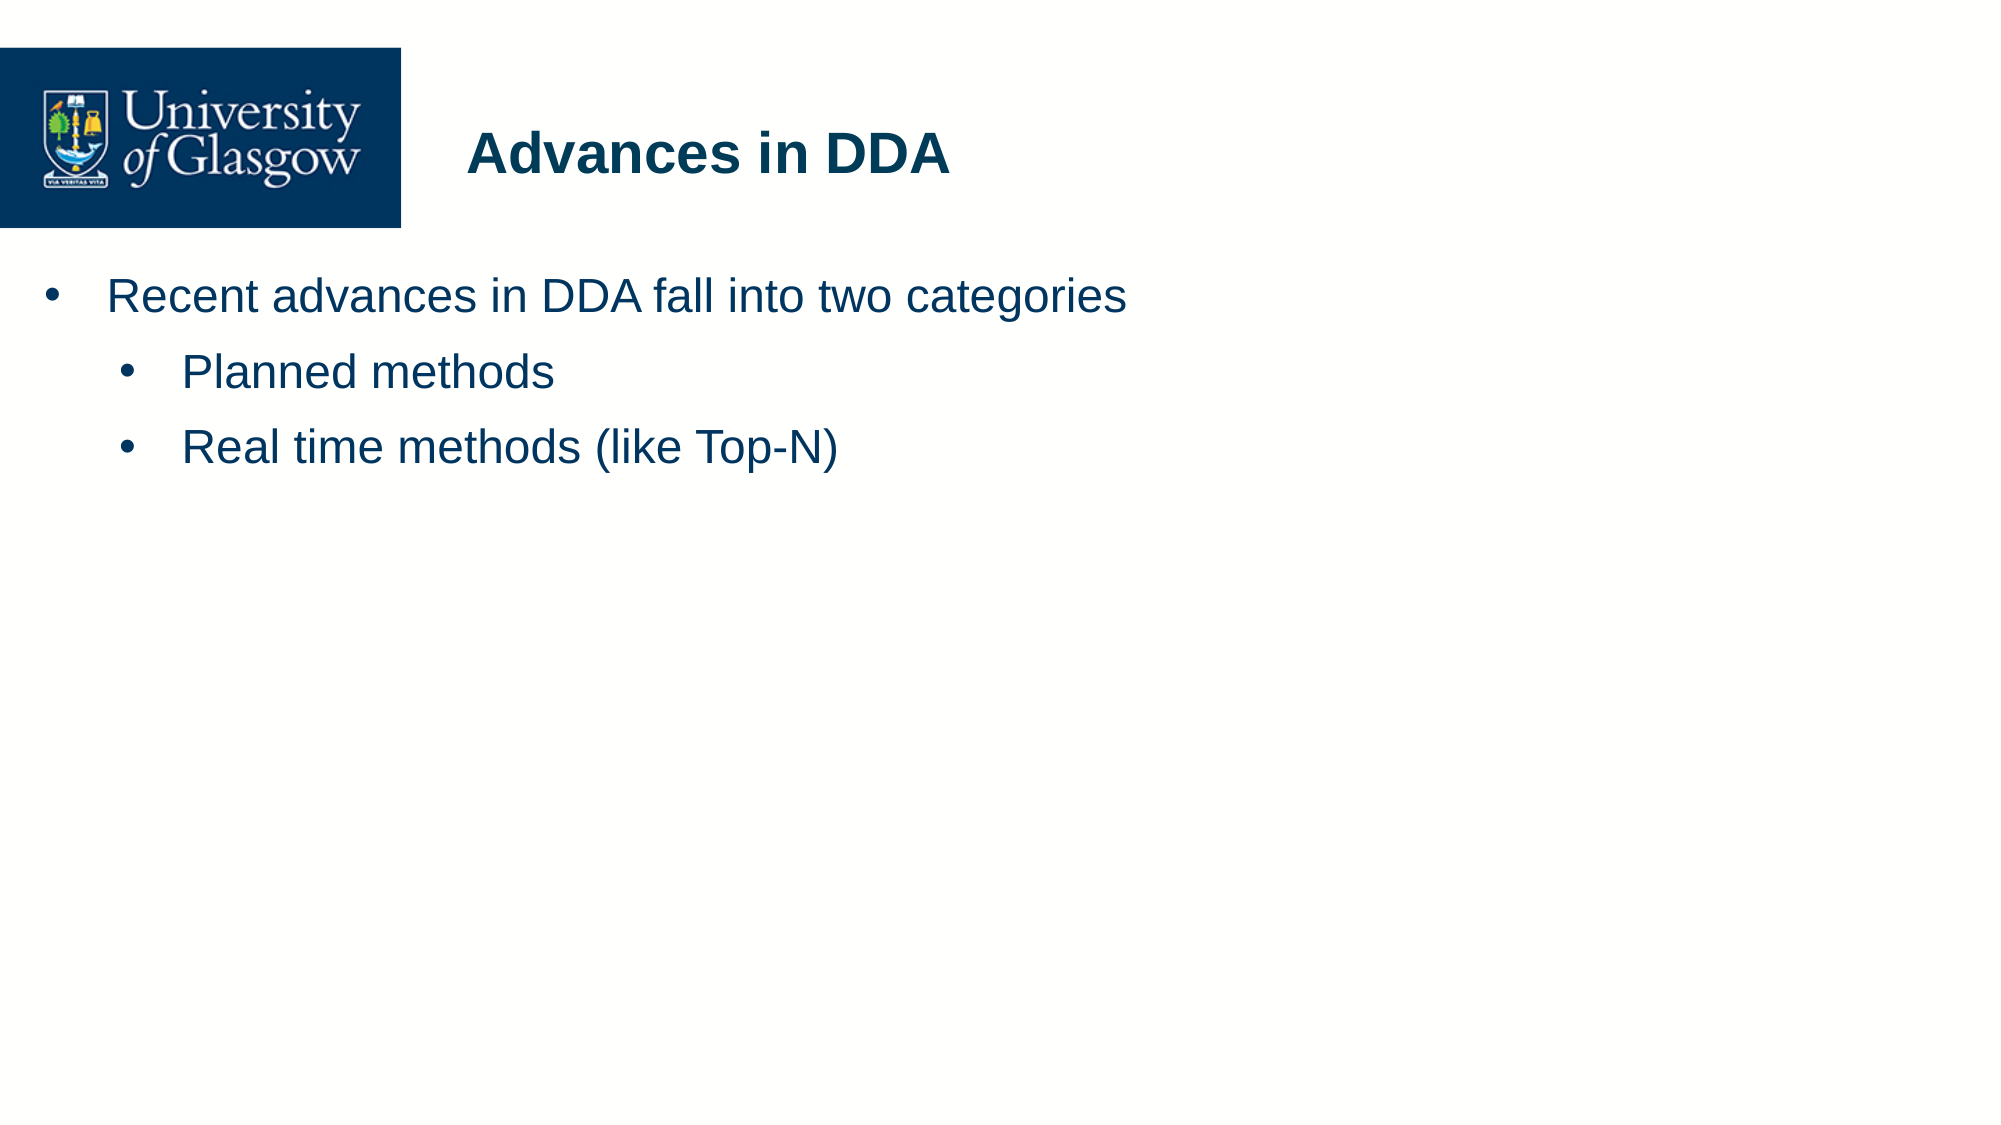

# Advances in DDA
Recent advances in DDA fall into two categories
Planned methods
Real time methods (like Top-N)